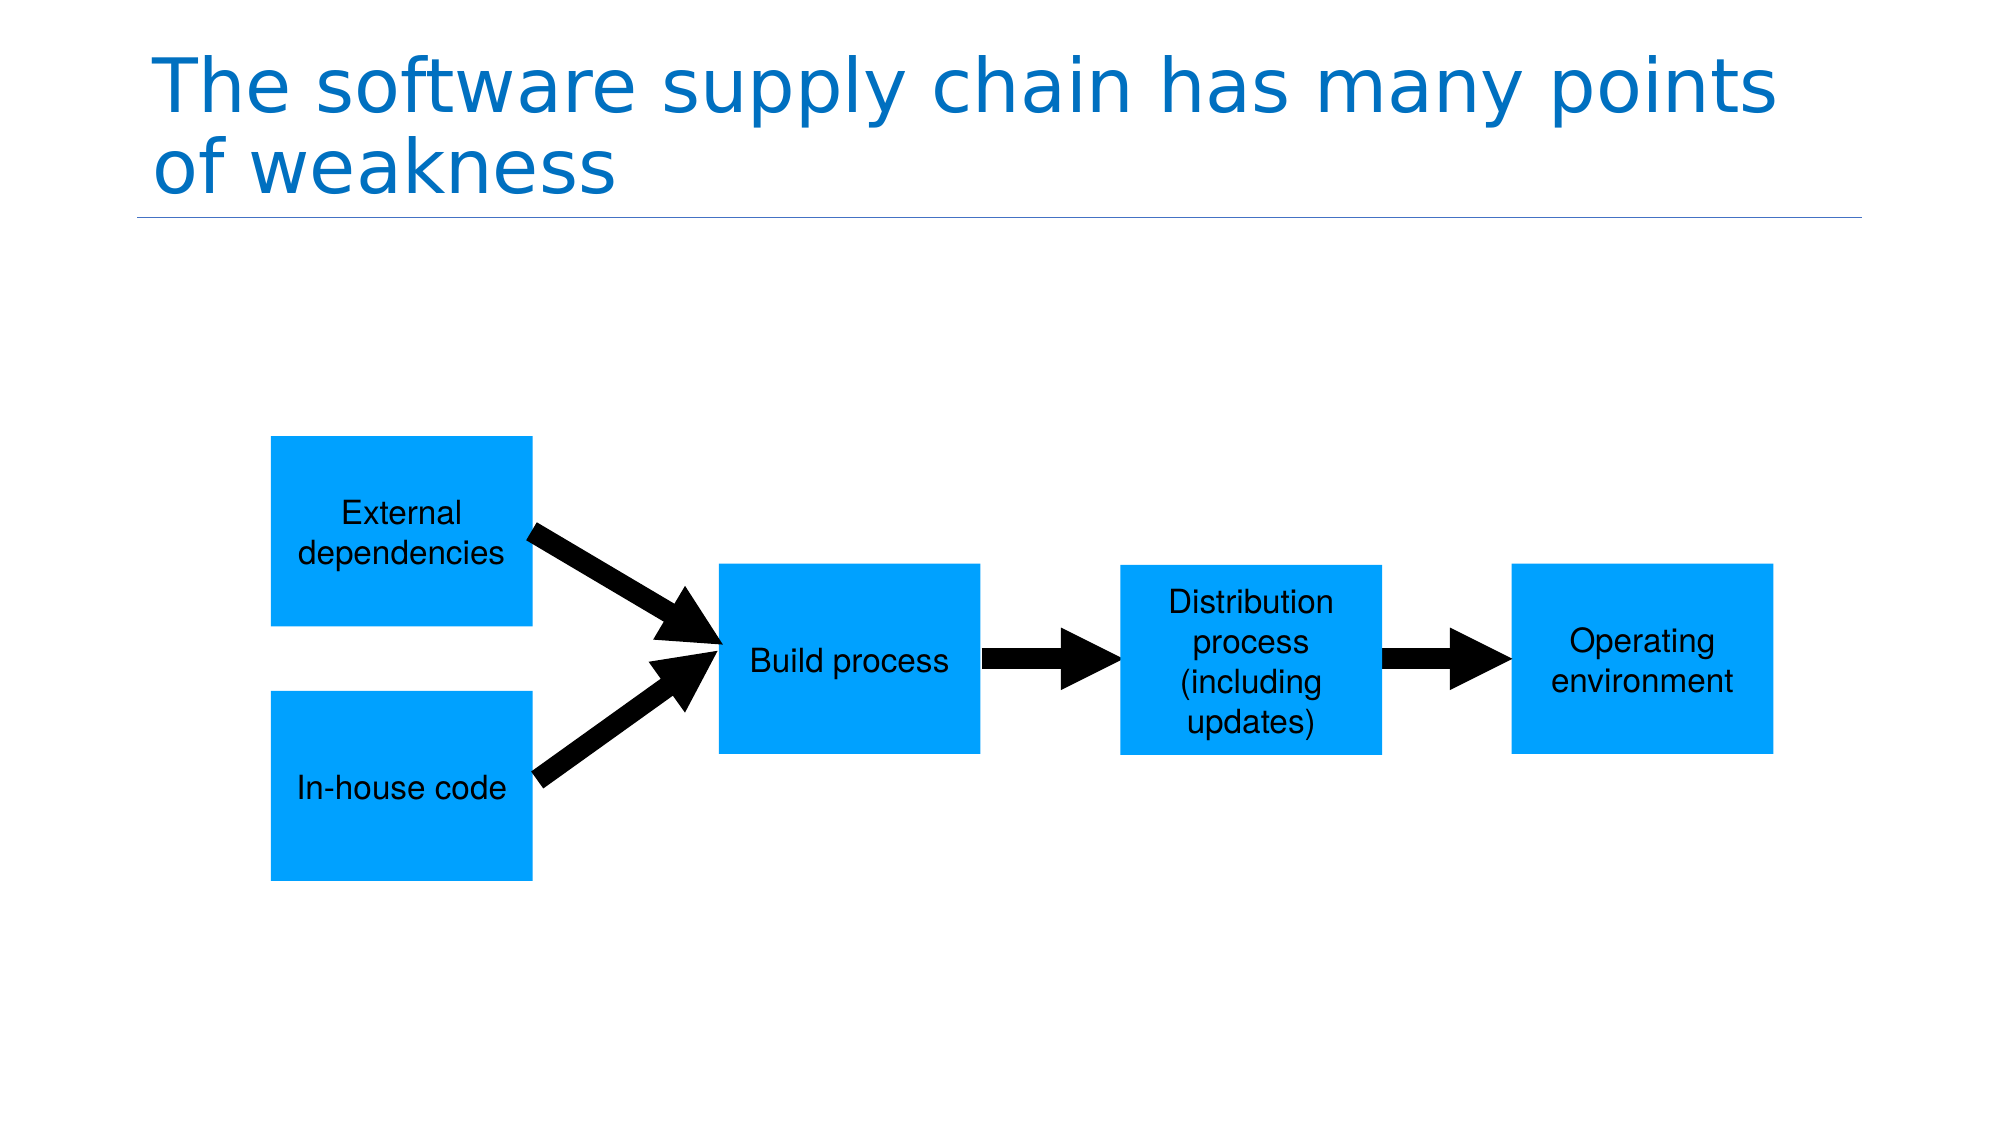

# The software supply chain has many points of weakness
External dependencies

Build process
Operating environment
Distribution process (including updates)

In-house code